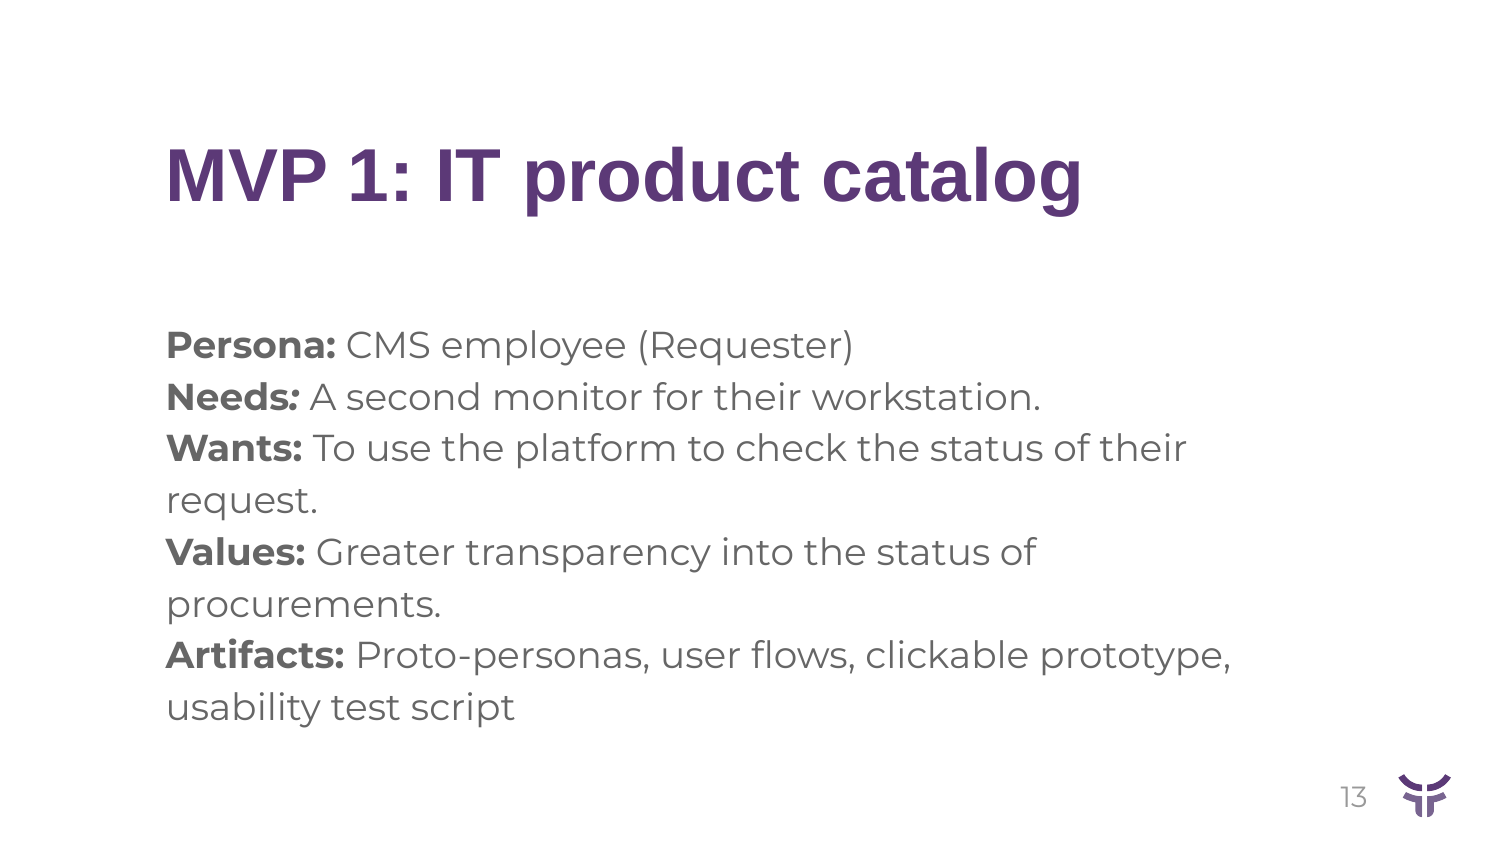

# MVP 1: IT product catalog

Persona: CMS employee (Requester)
Needs: A second monitor for their workstation.
Wants: To use the platform to check the status of their request.
Values: Greater transparency into the status of procurements.
Artifacts: Proto-personas, user flows, clickable prototype, usability test script
13